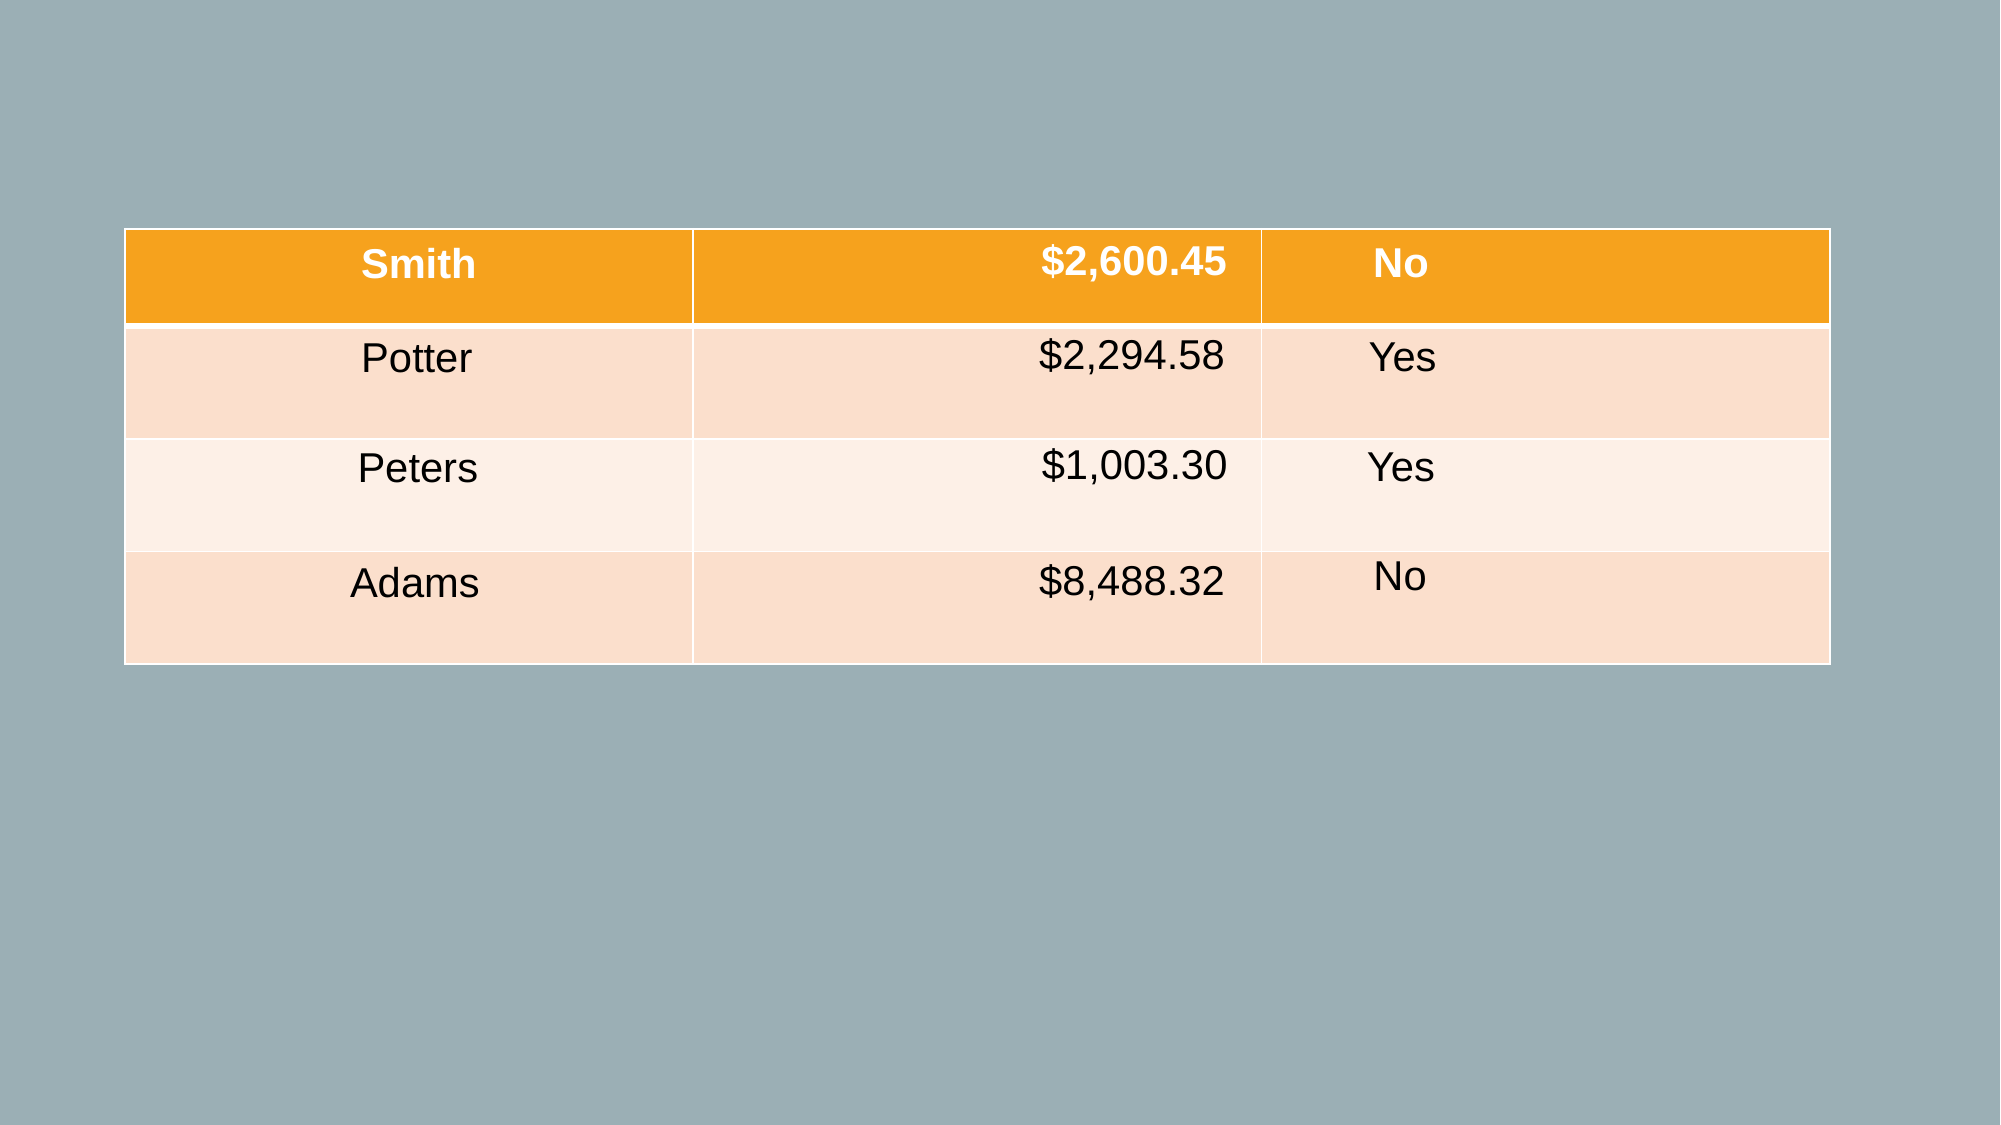

| Smith | $2,600.45 | No |
| --- | --- | --- |
| Potter | $2,294.58 | Yes |
| Peters | $1,003.30 | Yes |
| Adams | $8,488.32 | No |